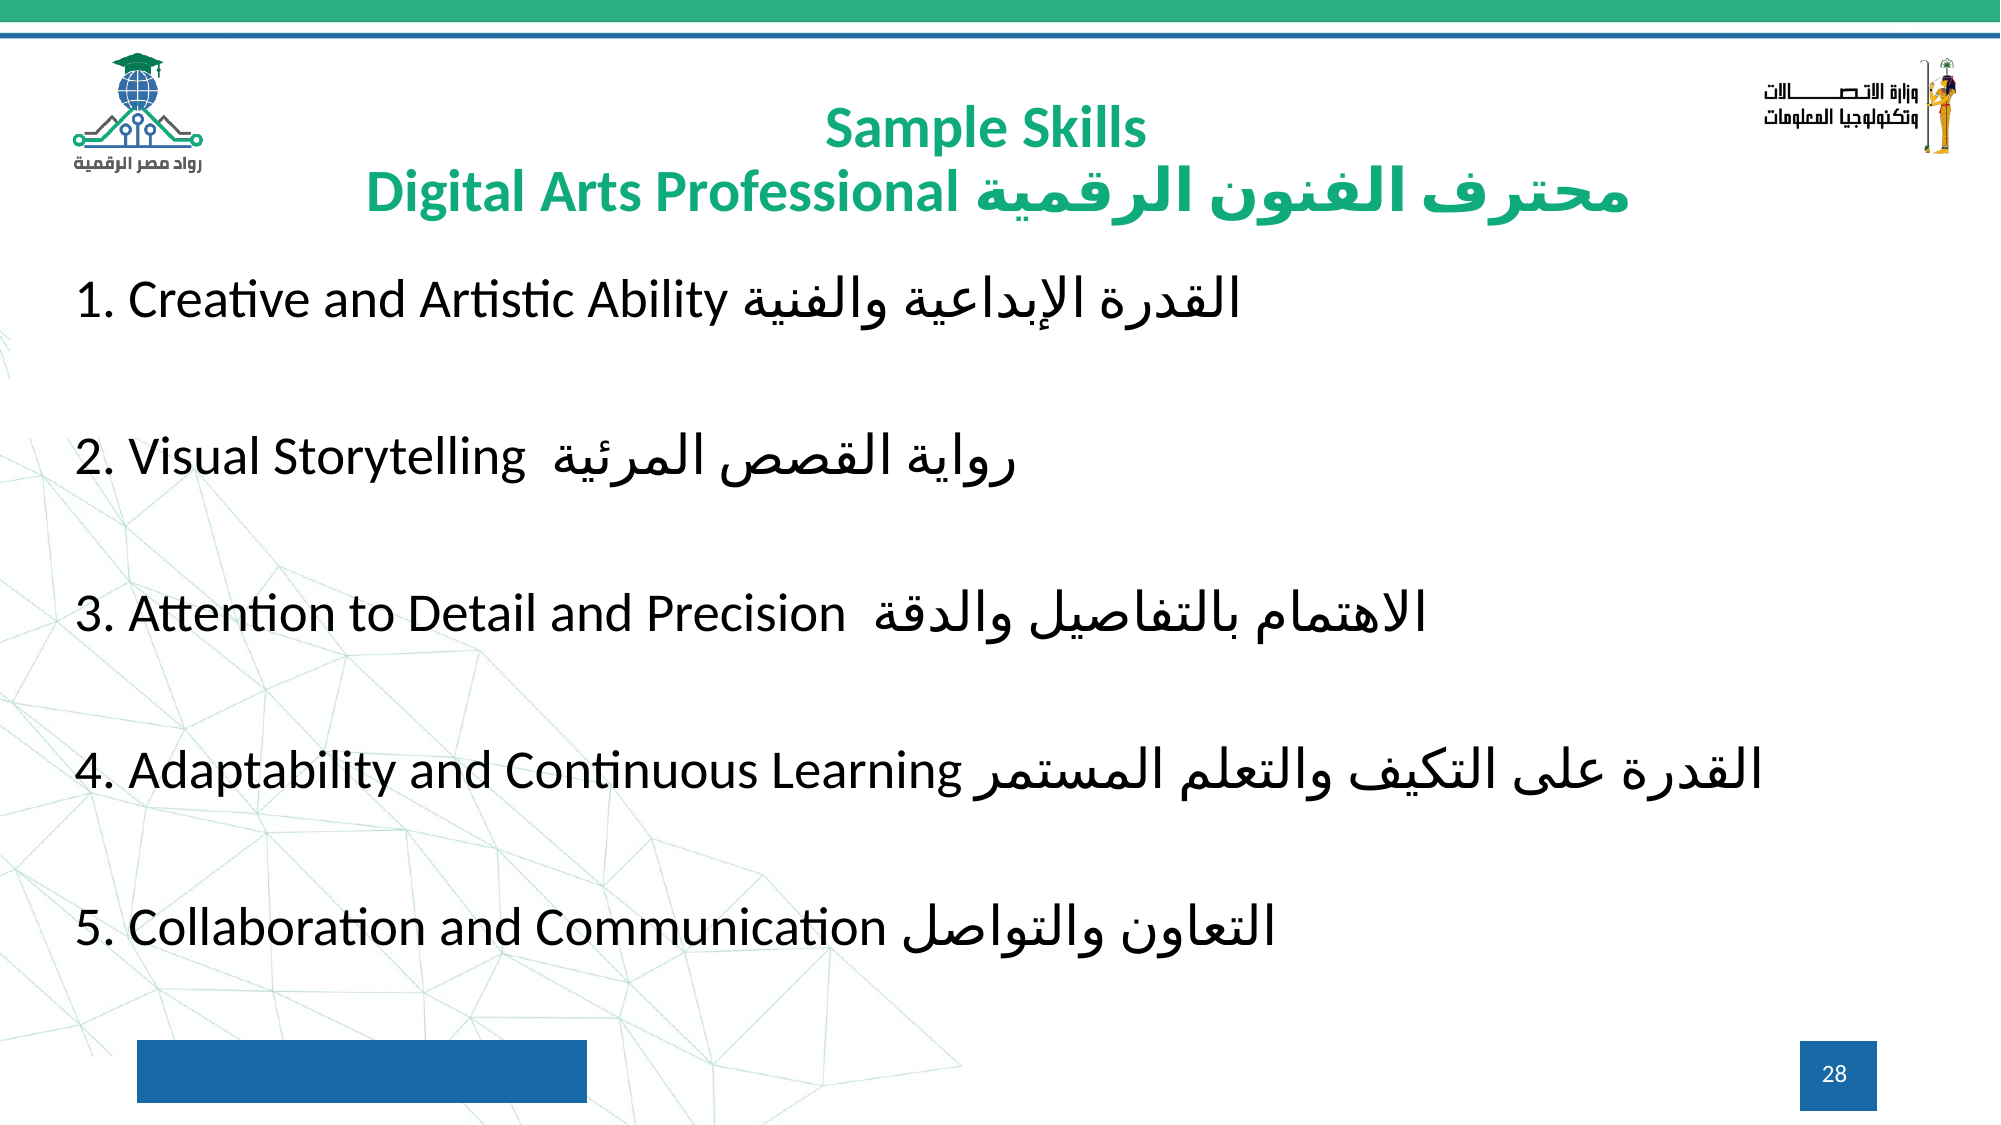

# Sample Skills Digital Arts Professional محترف الفنون الرقمية
1. Creative and Artistic Ability القدرة الإبداعية والفنية

2. Visual Storytelling  رواية القصص المرئية

3. Attention to Detail and Precision  الاهتمام بالتفاصيل والدقة

4. Adaptability and Continuous Learning القدرة على التكيف والتعلم المستمر

5. Collaboration and Communication التعاون والتواصل

28